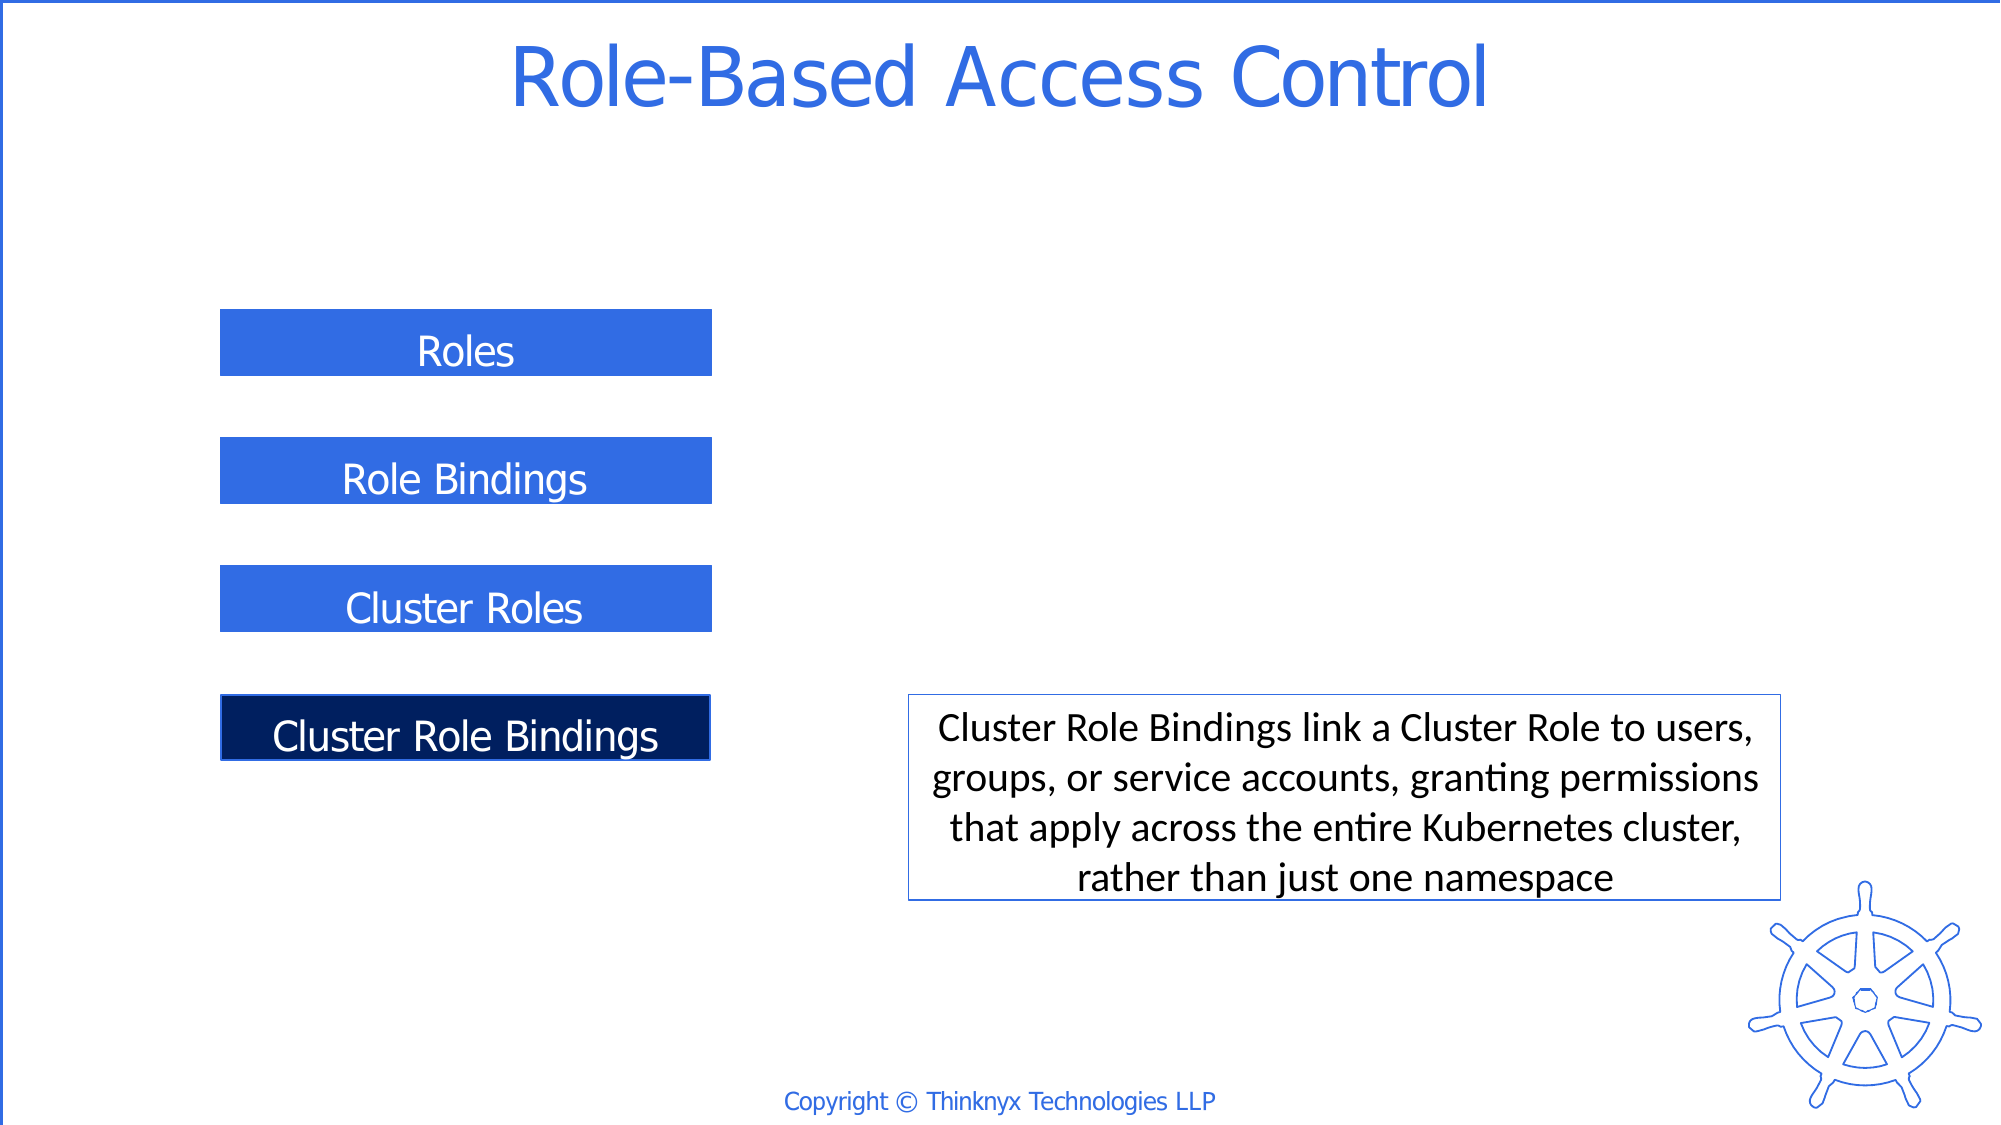

# Role-Based Access Control
Roles
Role Bindings
Cluster Roles
Cluster Role Bindings
Cluster Role Bindings link a Cluster Role to users, groups, or service accounts, granting permissions that apply across the entire Kubernetes cluster, rather than just one namespace
Copyright © Thinknyx Technologies LLP